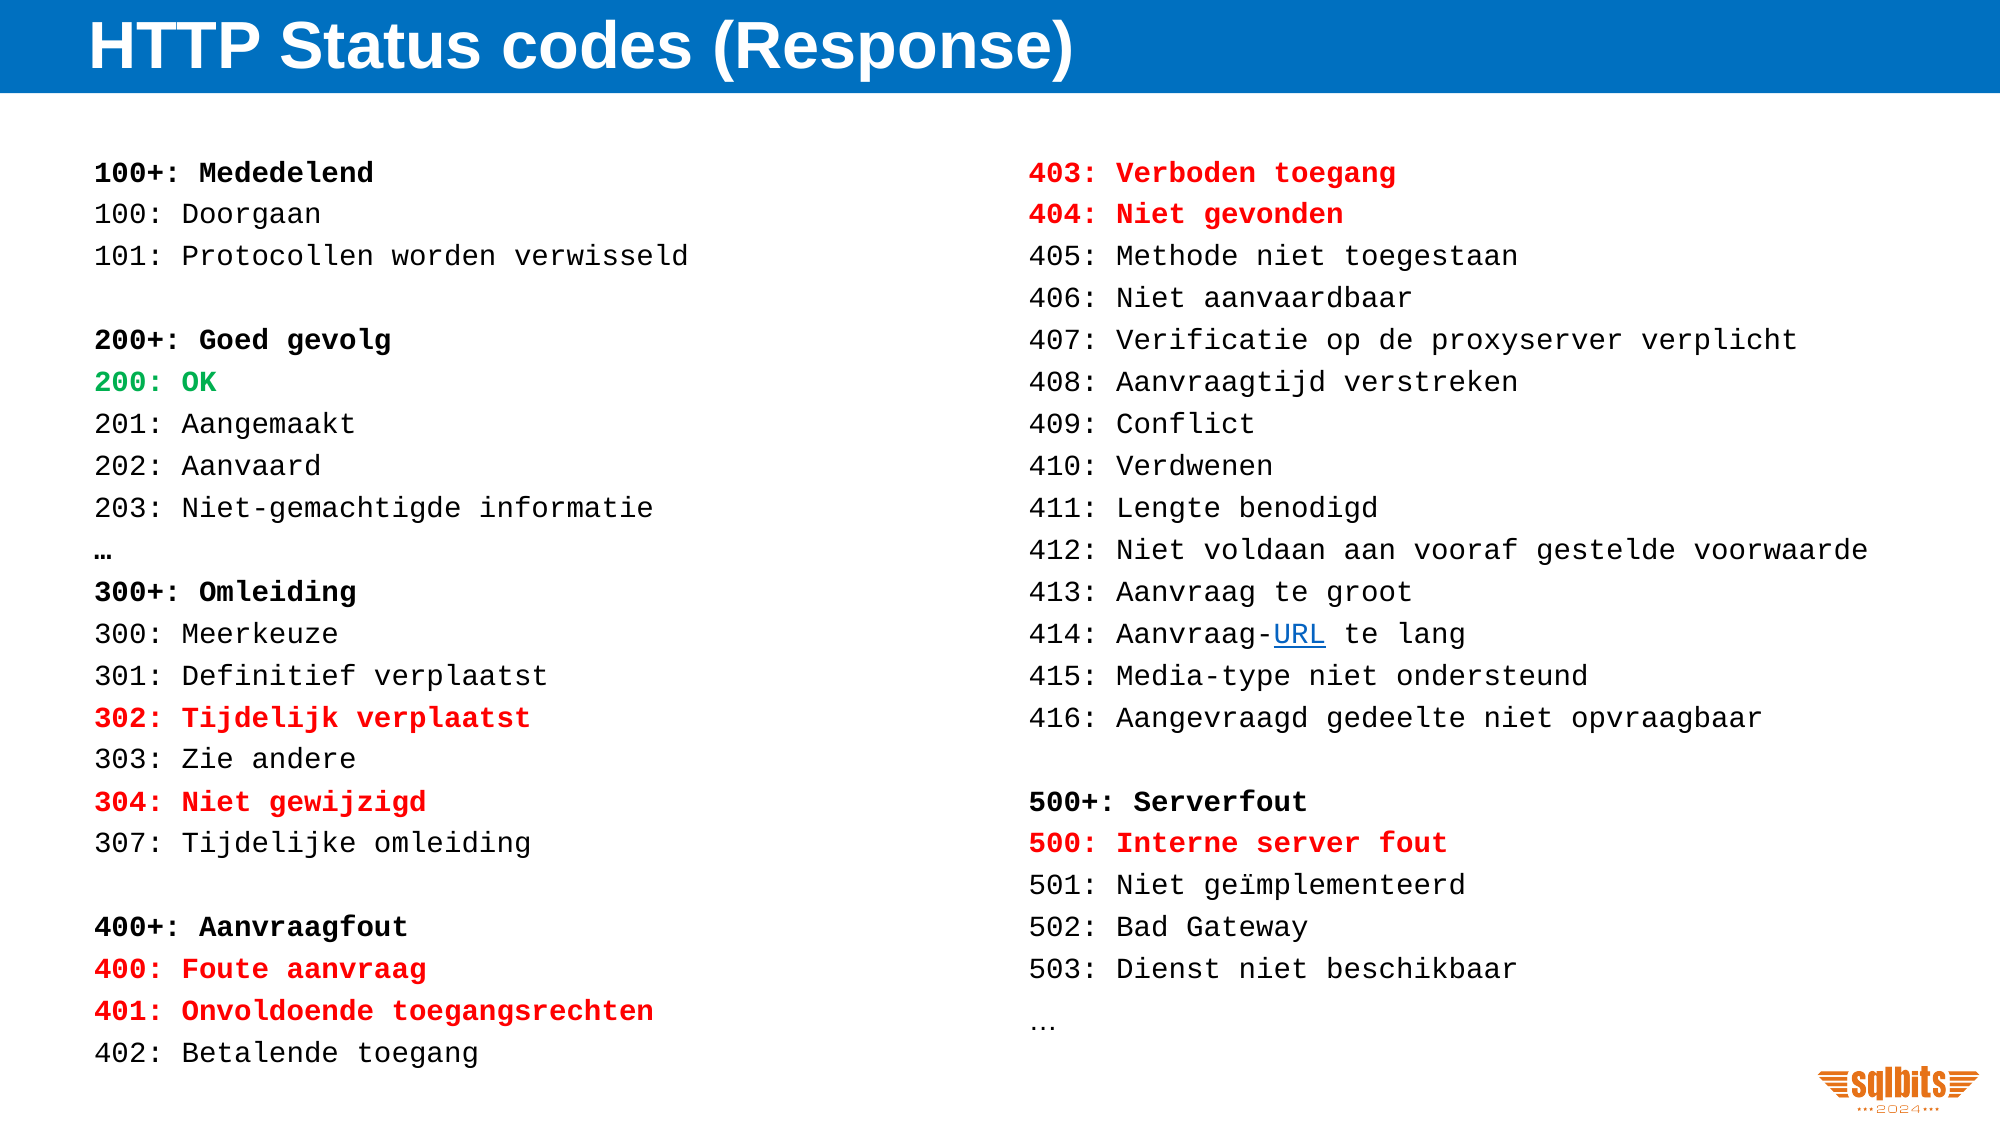

# HTTP Status codes (Response)
100+: Mededelend
100: Doorgaan
101: Protocollen worden verwisseld

200+: Goed gevolg
200: OK
201: Aangemaakt
202: Aanvaard
203: Niet-gemachtigde informatie
…
300+: Omleiding
300: Meerkeuze
301: Definitief verplaatst
302: Tijdelijk verplaatst
303: Zie andere
304: Niet gewijzigd
307: Tijdelijke omleiding

400+: Aanvraagfout
400: Foute aanvraag
401: Onvoldoende toegangsrechten
402: Betalende toegang
403: Verboden toegang
404: Niet gevonden
405: Methode niet toegestaan
406: Niet aanvaardbaar
407: Verificatie op de proxyserver verplicht
408: Aanvraagtijd verstreken
409: Conflict
410: Verdwenen
411: Lengte benodigd
412: Niet voldaan aan vooraf gestelde voorwaarde
413: Aanvraag te groot
414: Aanvraag-URL te lang
415: Media-type niet ondersteund
416: Aangevraagd gedeelte niet opvraagbaar

500+: Serverfout
500: Interne server fout
501: Niet geïmplementeerd
502: Bad Gateway
503: Dienst niet beschikbaar
…